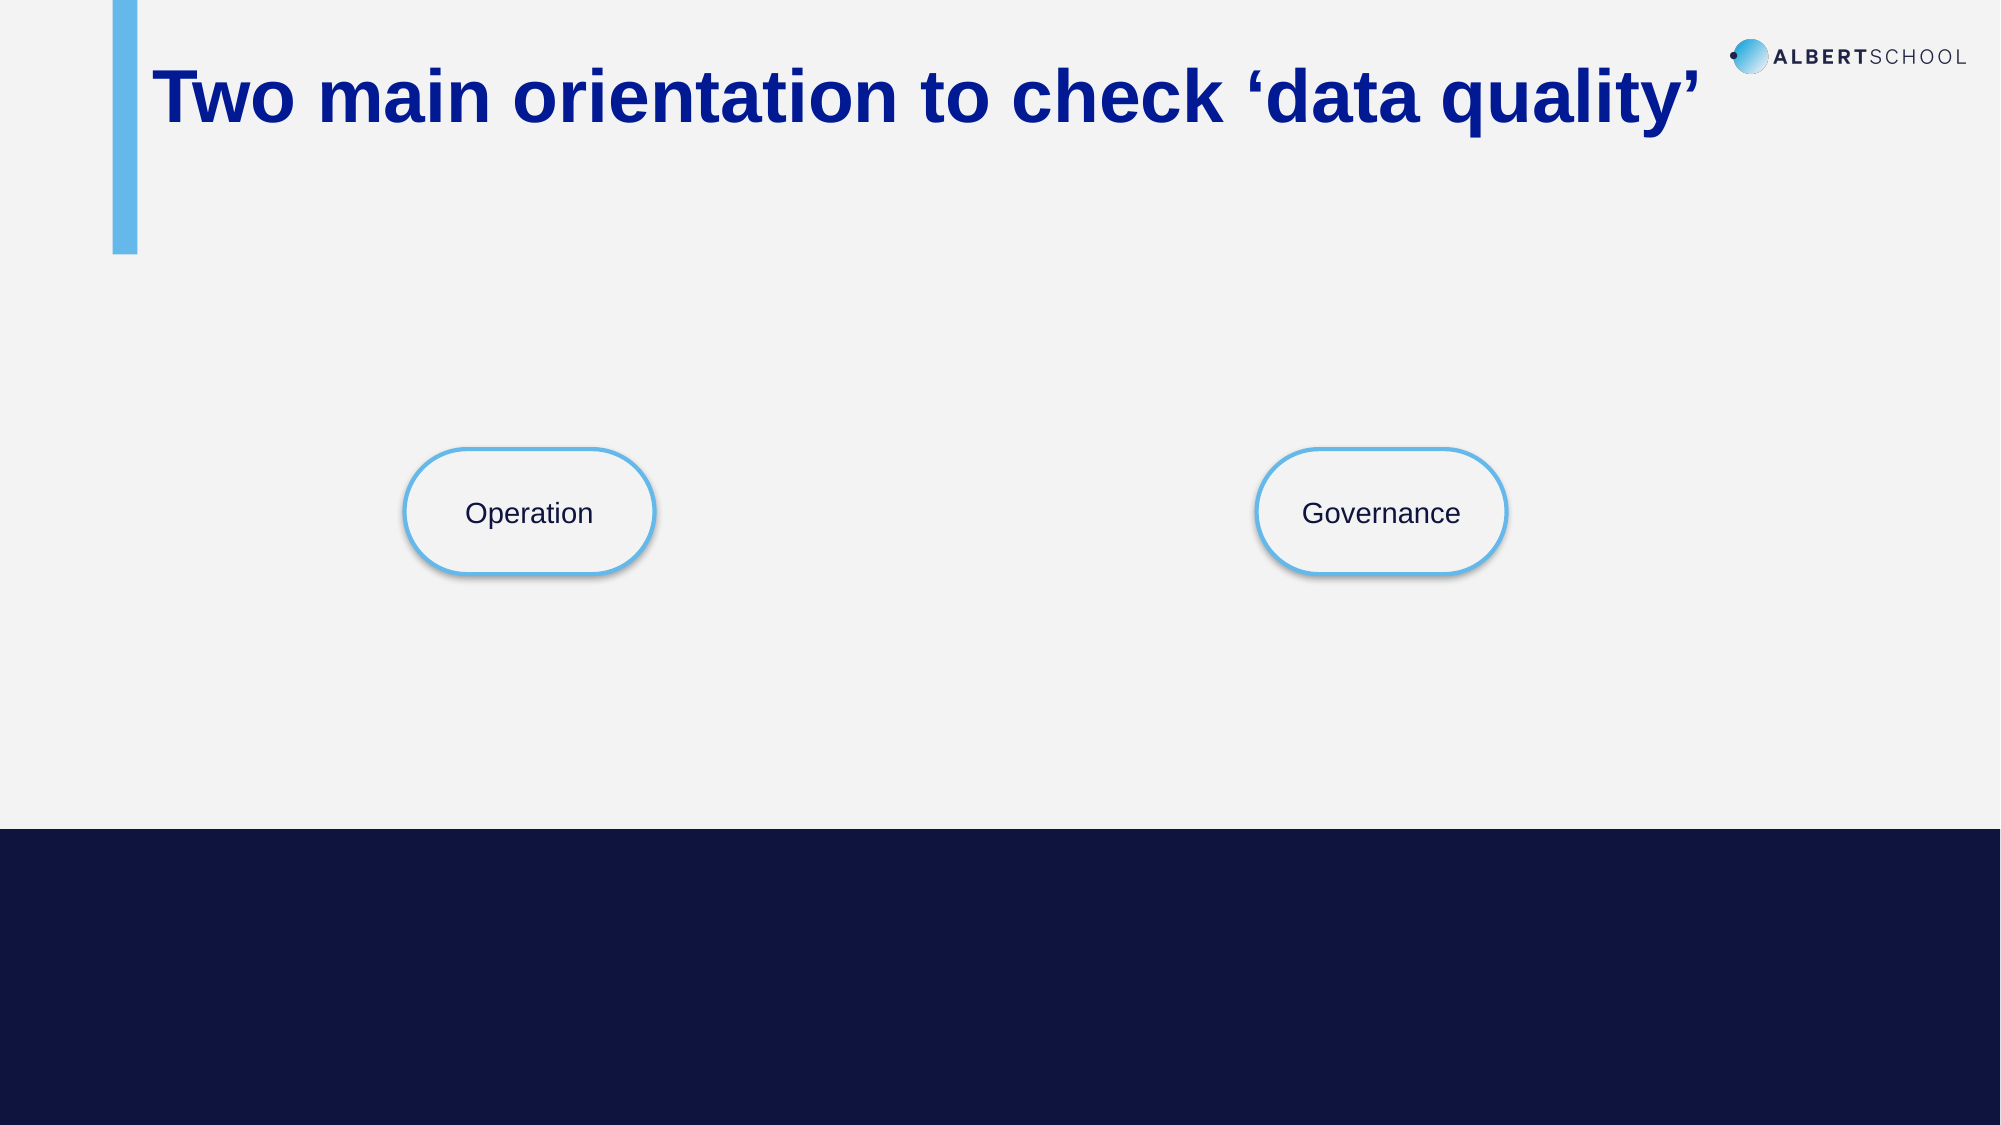

Two main orientation to check ‘data quality’
Operation
Governance